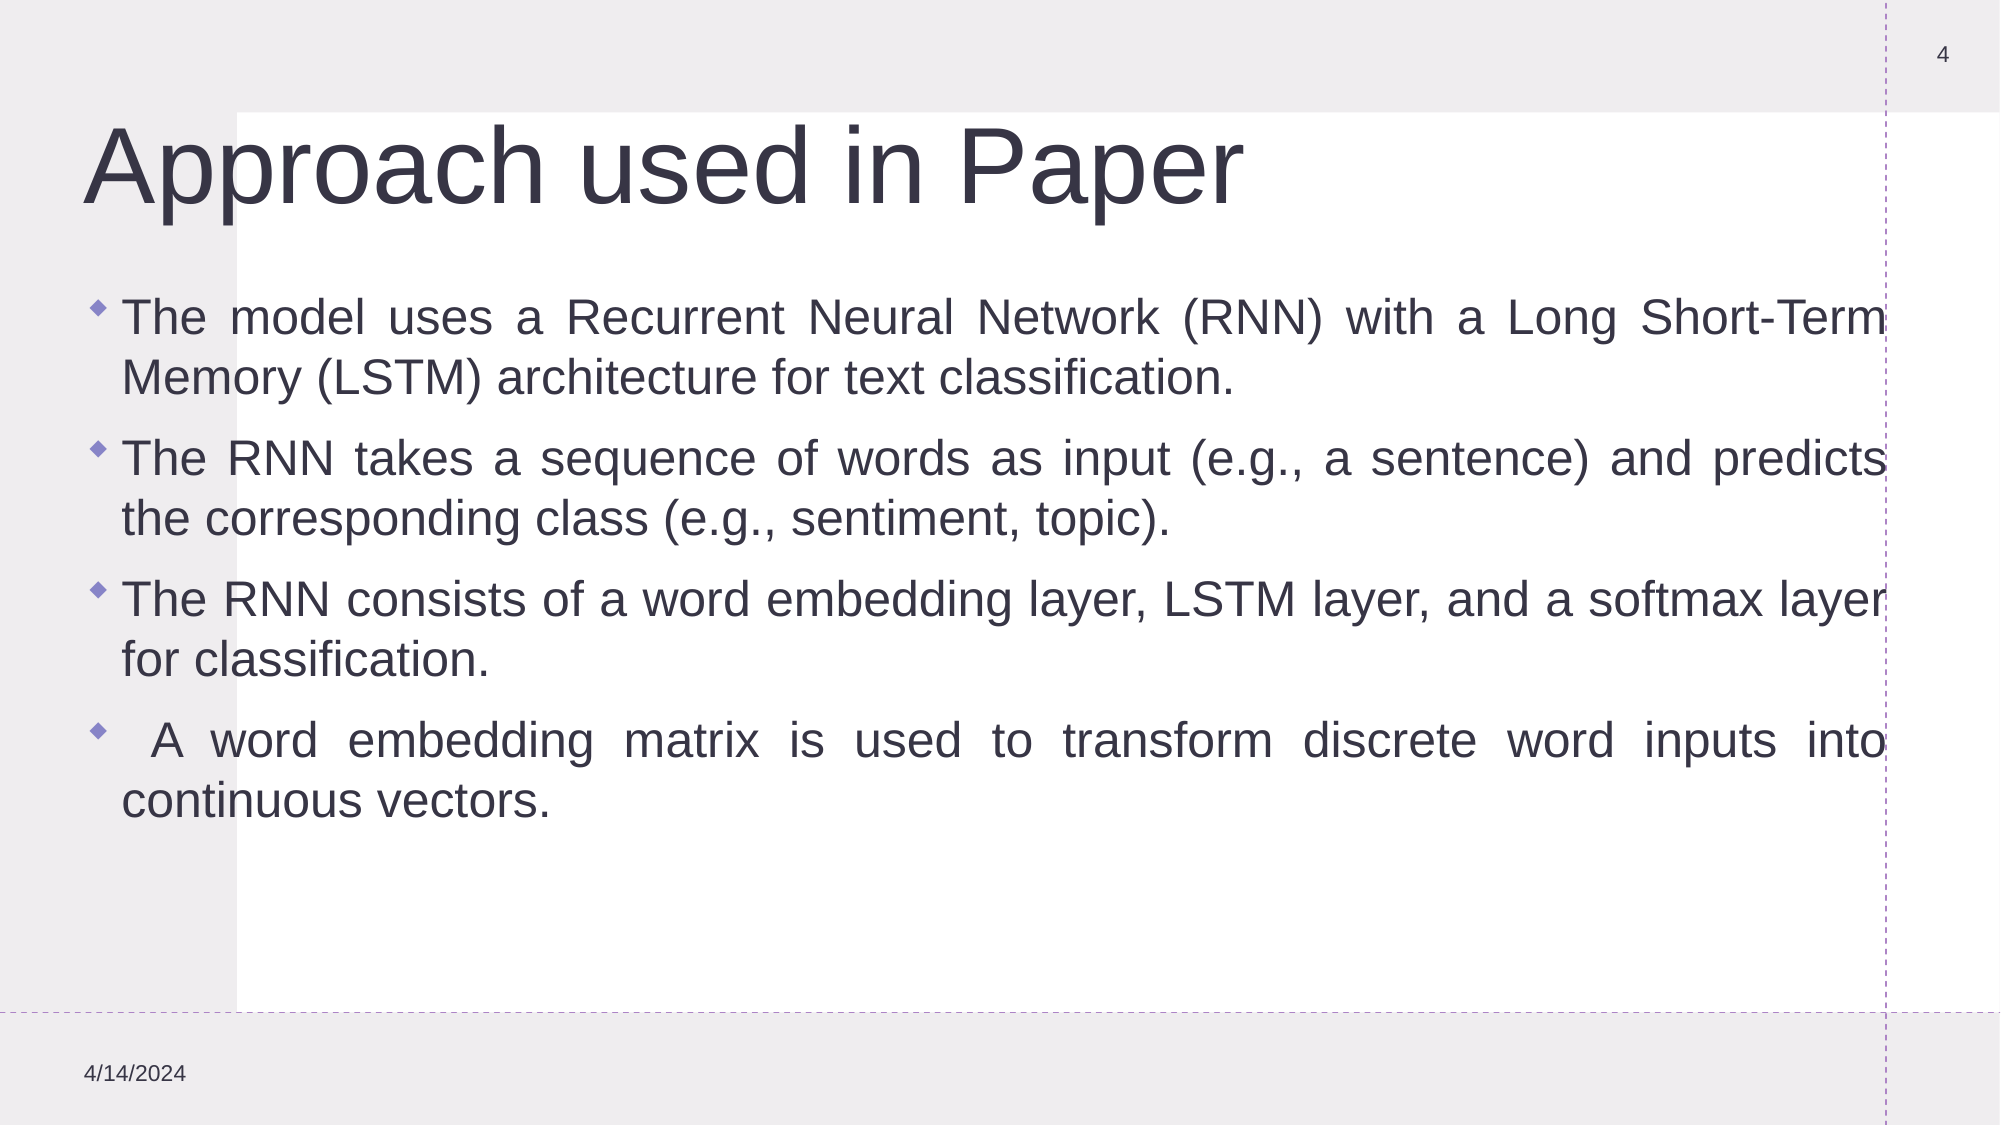

4
# Approach used in Paper
The model uses a Recurrent Neural Network (RNN) with a Long Short-Term Memory (LSTM) architecture for text classification.
The RNN takes a sequence of words as input (e.g., a sentence) and predicts the corresponding class (e.g., sentiment, topic).​
The RNN consists of a word embedding layer, LSTM layer, and a softmax layer for classification.
​ A word embedding matrix is used to transform discrete word inputs into continuous vectors.

4/14/2024